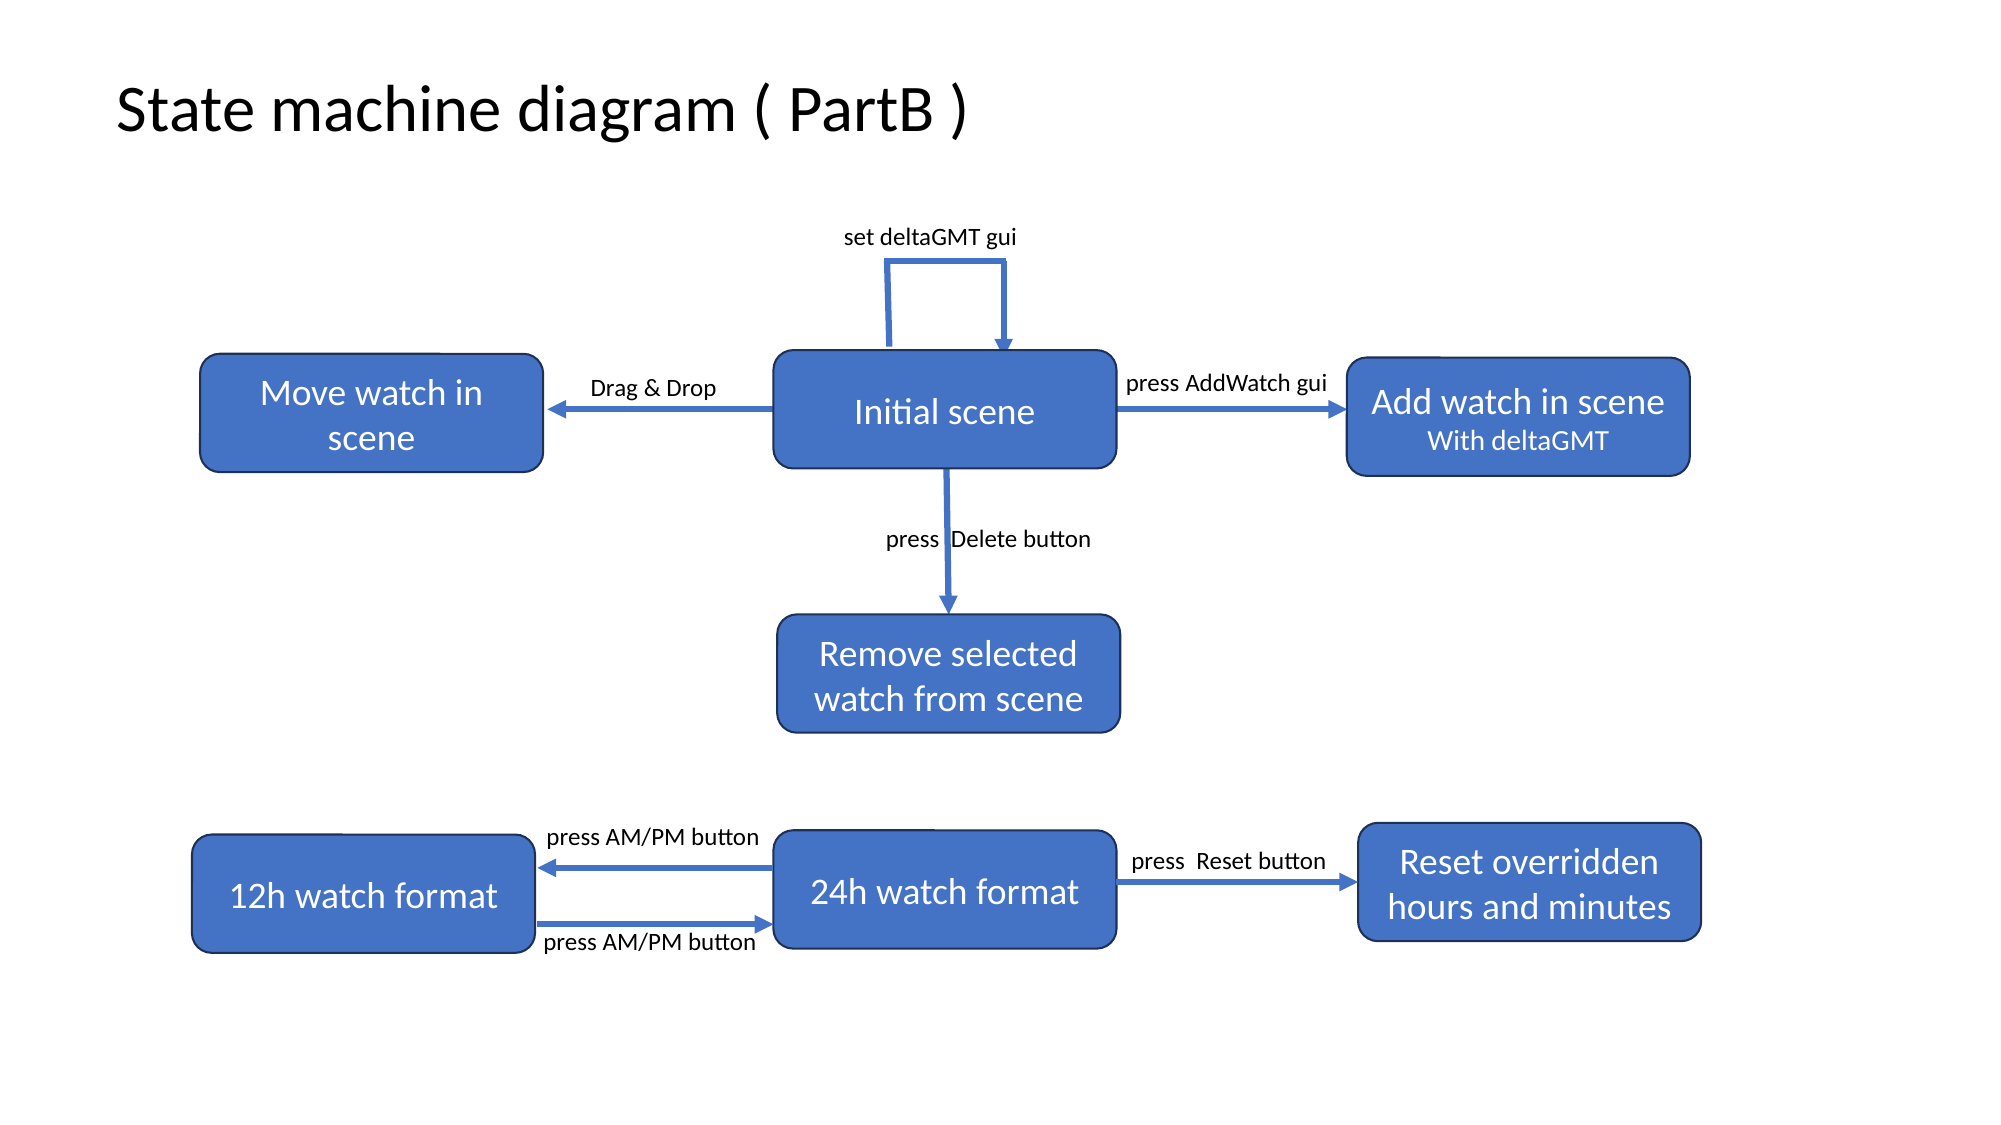

# State machine diagram ( PartB )
set deltaGMT gui
Initial scene
Move watch in scene
Add watch in scene
With deltaGMT
press AddWatch gui
Drag & Drop
press  Delete button
Remove selected watch from scene
press AM/PM button
Reset overridden hours and minutes
24h watch format
12h watch format
press  Reset button
press AM/PM button